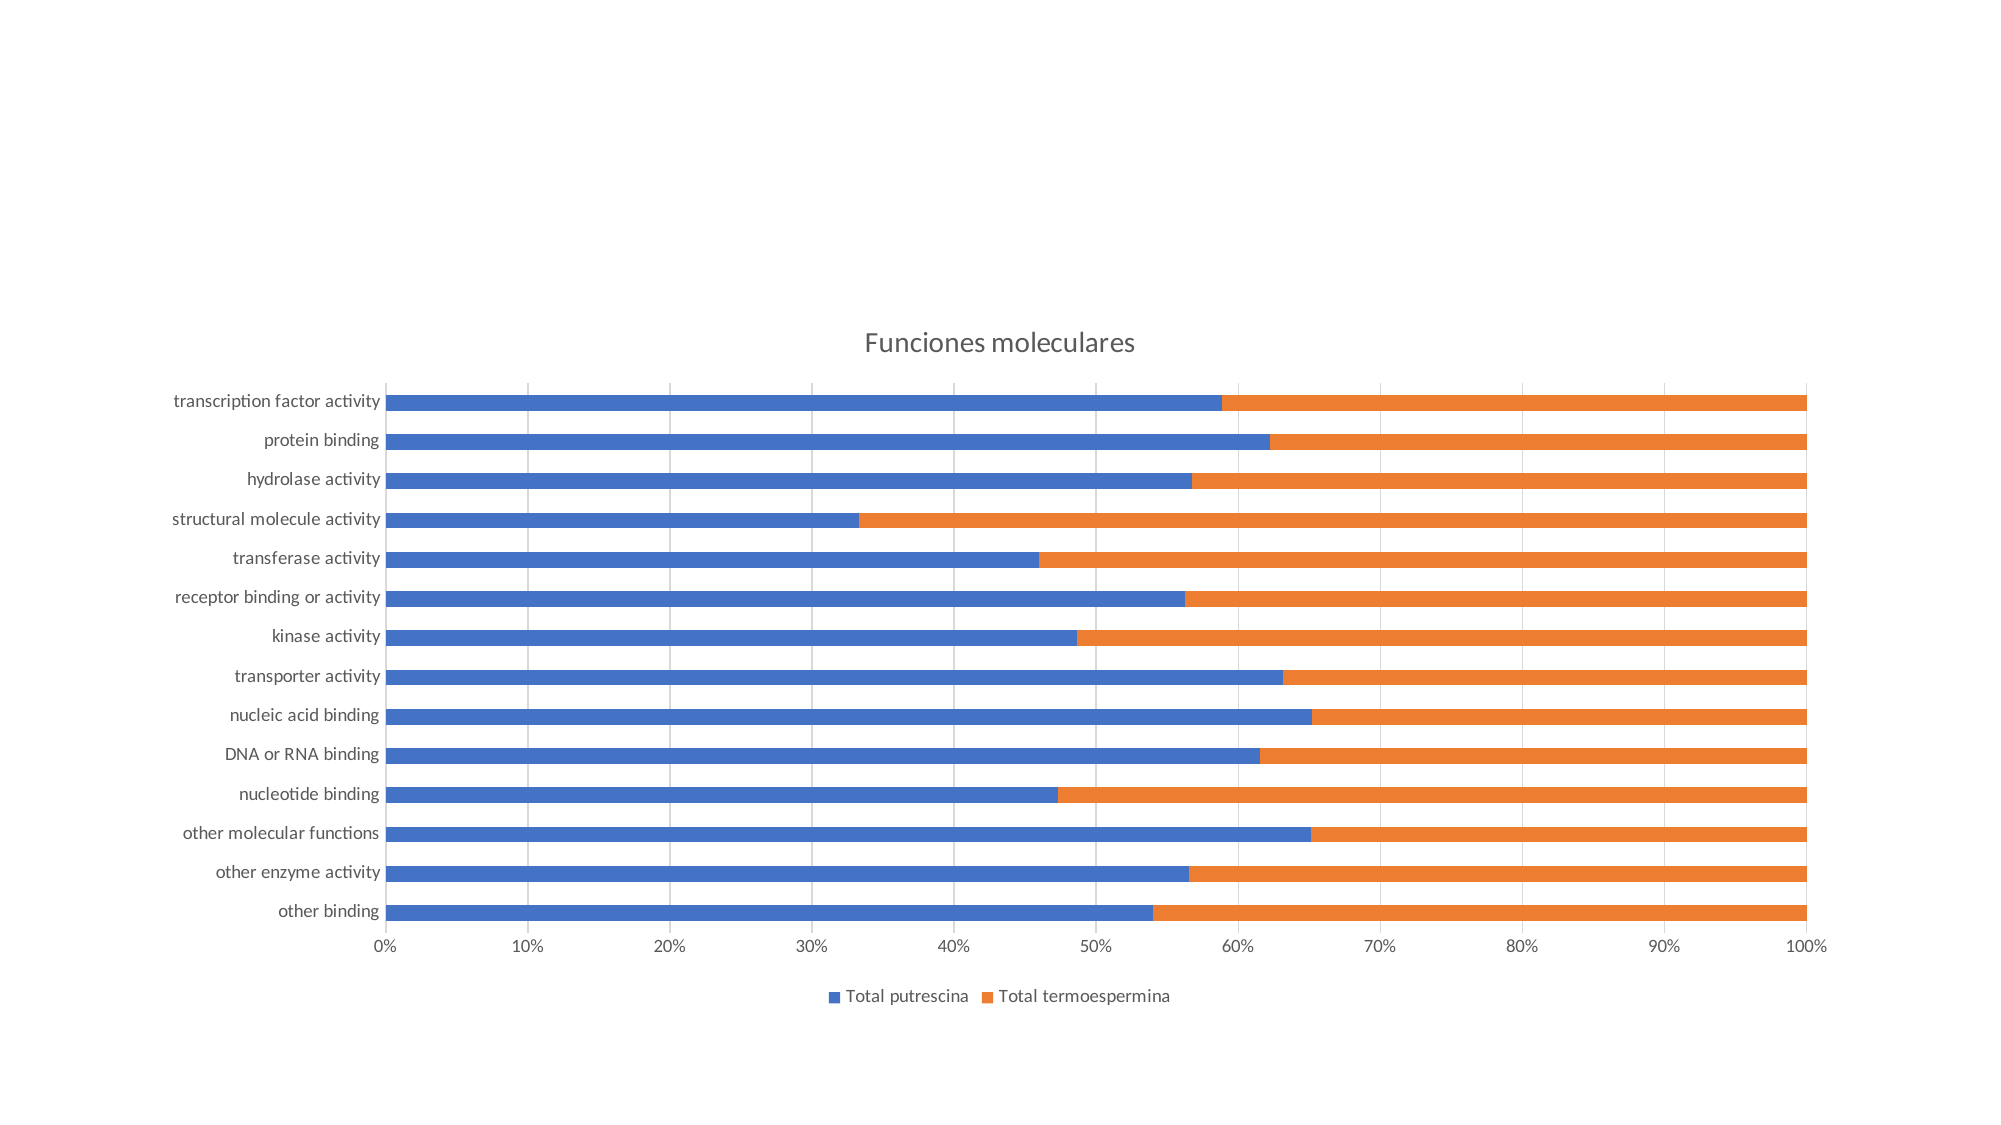

#

### Chart: Funciones moleculares

| Category | Total putrescina | Total termoespermina |
|---|---|---|
| other binding | 114.0 | 97.0 |
| other enzyme activity | 134.0 | 103.0 |
| other molecular functions | 56.0 | 30.0 |
| nucleotide binding | 44.0 | 49.0 |
| DNA or RNA binding | 48.0 | 30.0 |
| nucleic acid binding | 30.0 | 16.0 |
| transporter activity | 24.0 | 14.0 |
| kinase activity | 37.0 | 39.0 |
| receptor binding or activity | 9.0 | 7.0 |
| transferase activity | 98.0 | 115.0 |
| structural molecule activity | 1.0 | 2.0 |
| hydrolase activity | 59.0 | 45.0 |
| protein binding | 56.0 | 34.0 |
| transcription factor activity | 20.0 | 14.0 |